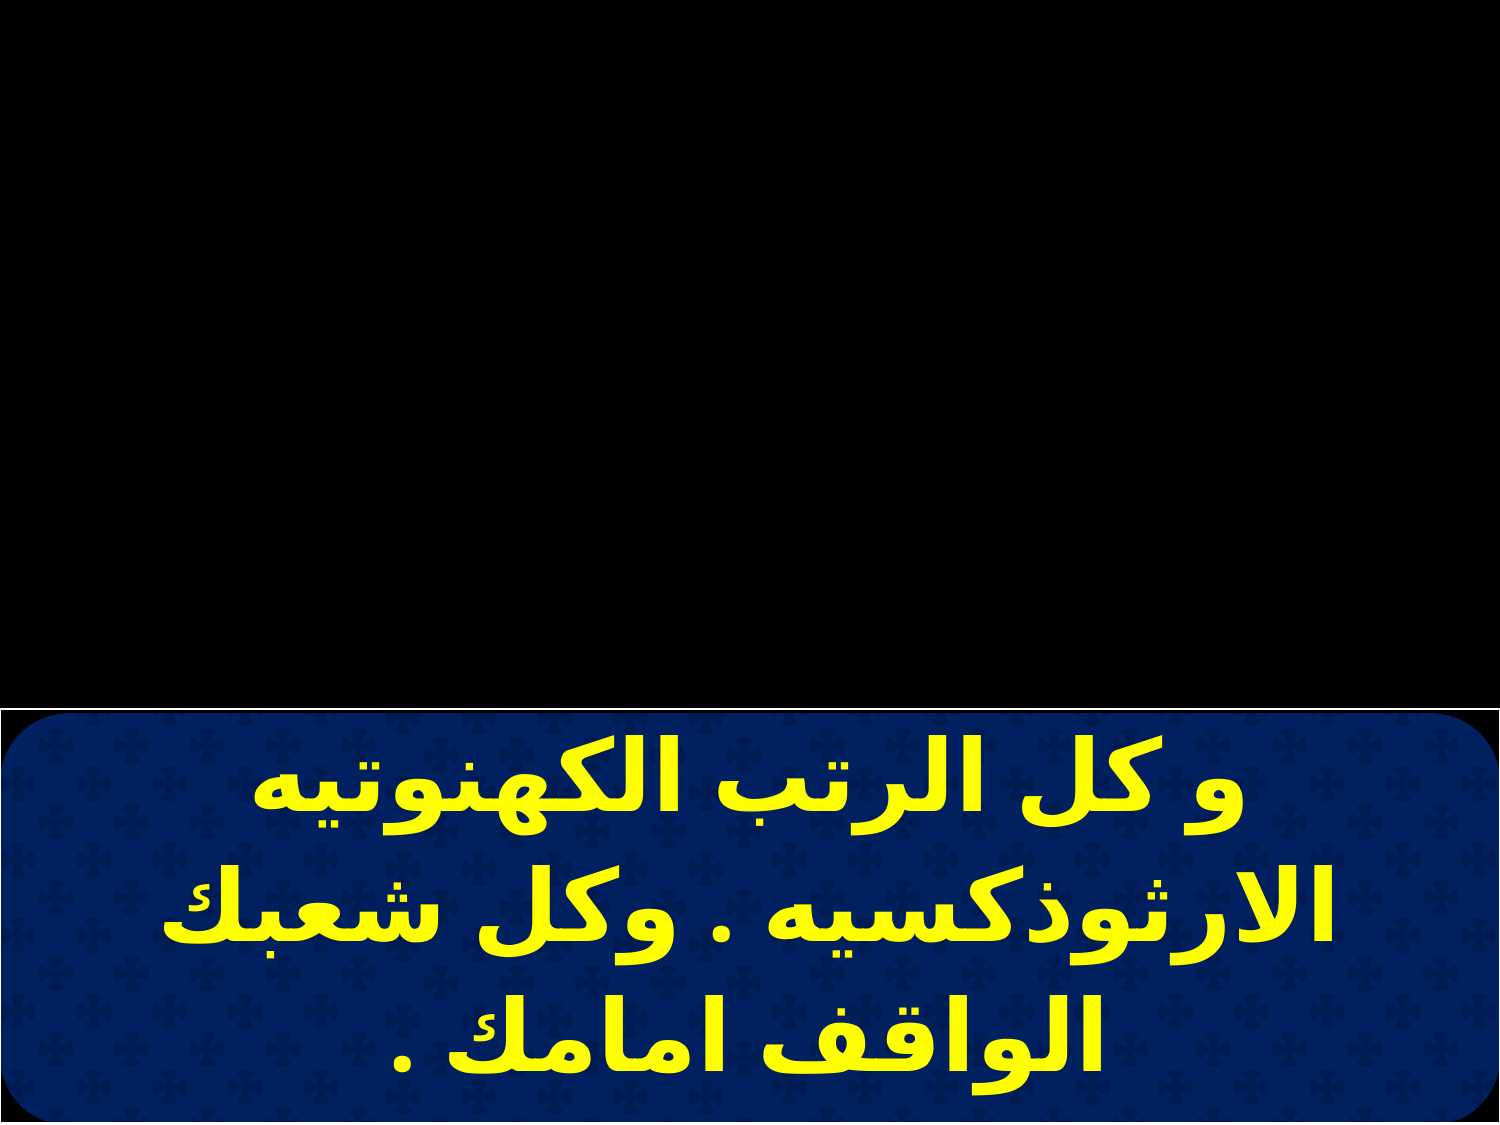

| و كل الرتب الكهنوتيه الارثوذكسيه . وكل شعبك الواقف امامك . |
| --- |